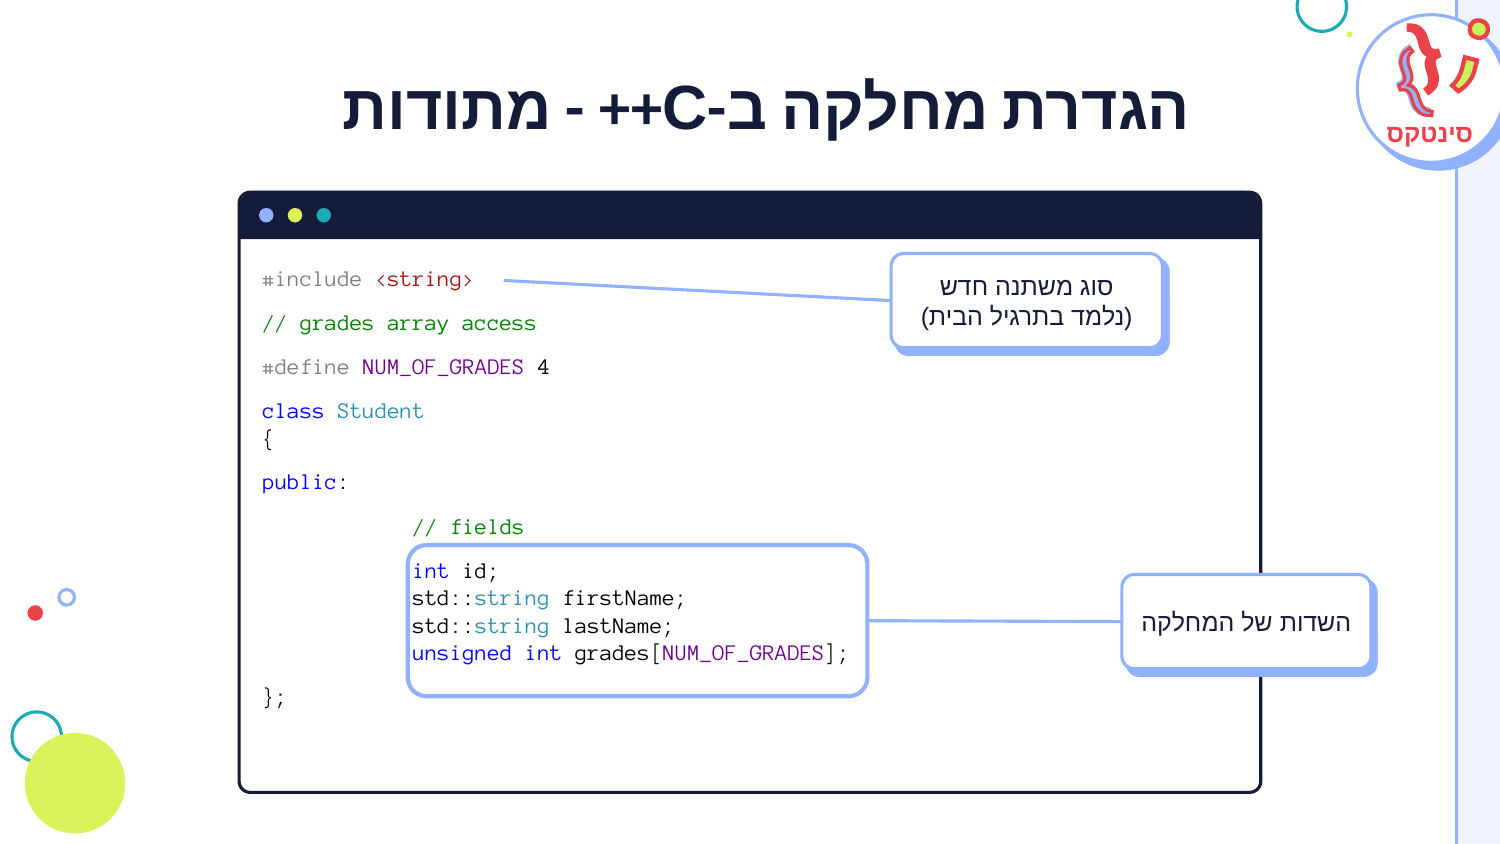

# הגדרת מחלקה ב-C++ - מתודות
סינטקס

#include <string>
// grades array access
#define NUM_OF_GRADES 4
class Student
{
public:
	// fields
	int id;
	std::string firstName;
	std::string lastName;
	unsigned int grades[NUM_OF_GRADES];
};

סוג משתנה חדש (נלמד בתרגיל הבית)

השדות של המחלקה